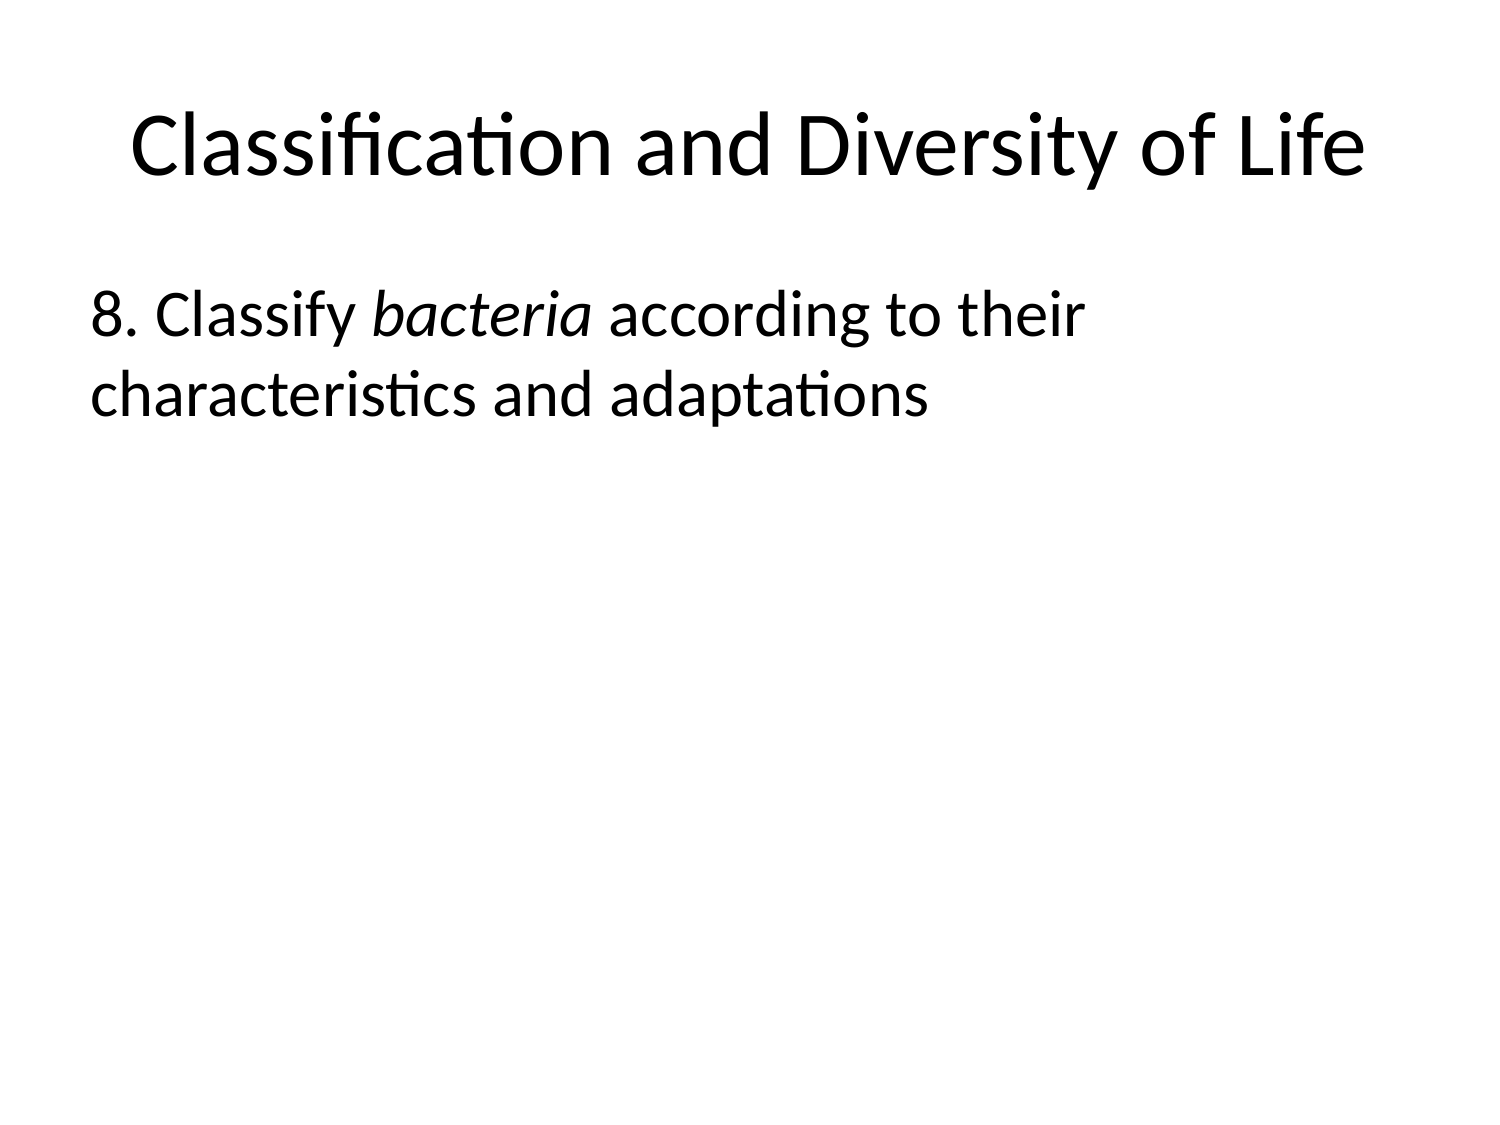

# Classification and Diversity of Life
8. Classify bacteria according to their characteristics and adaptations